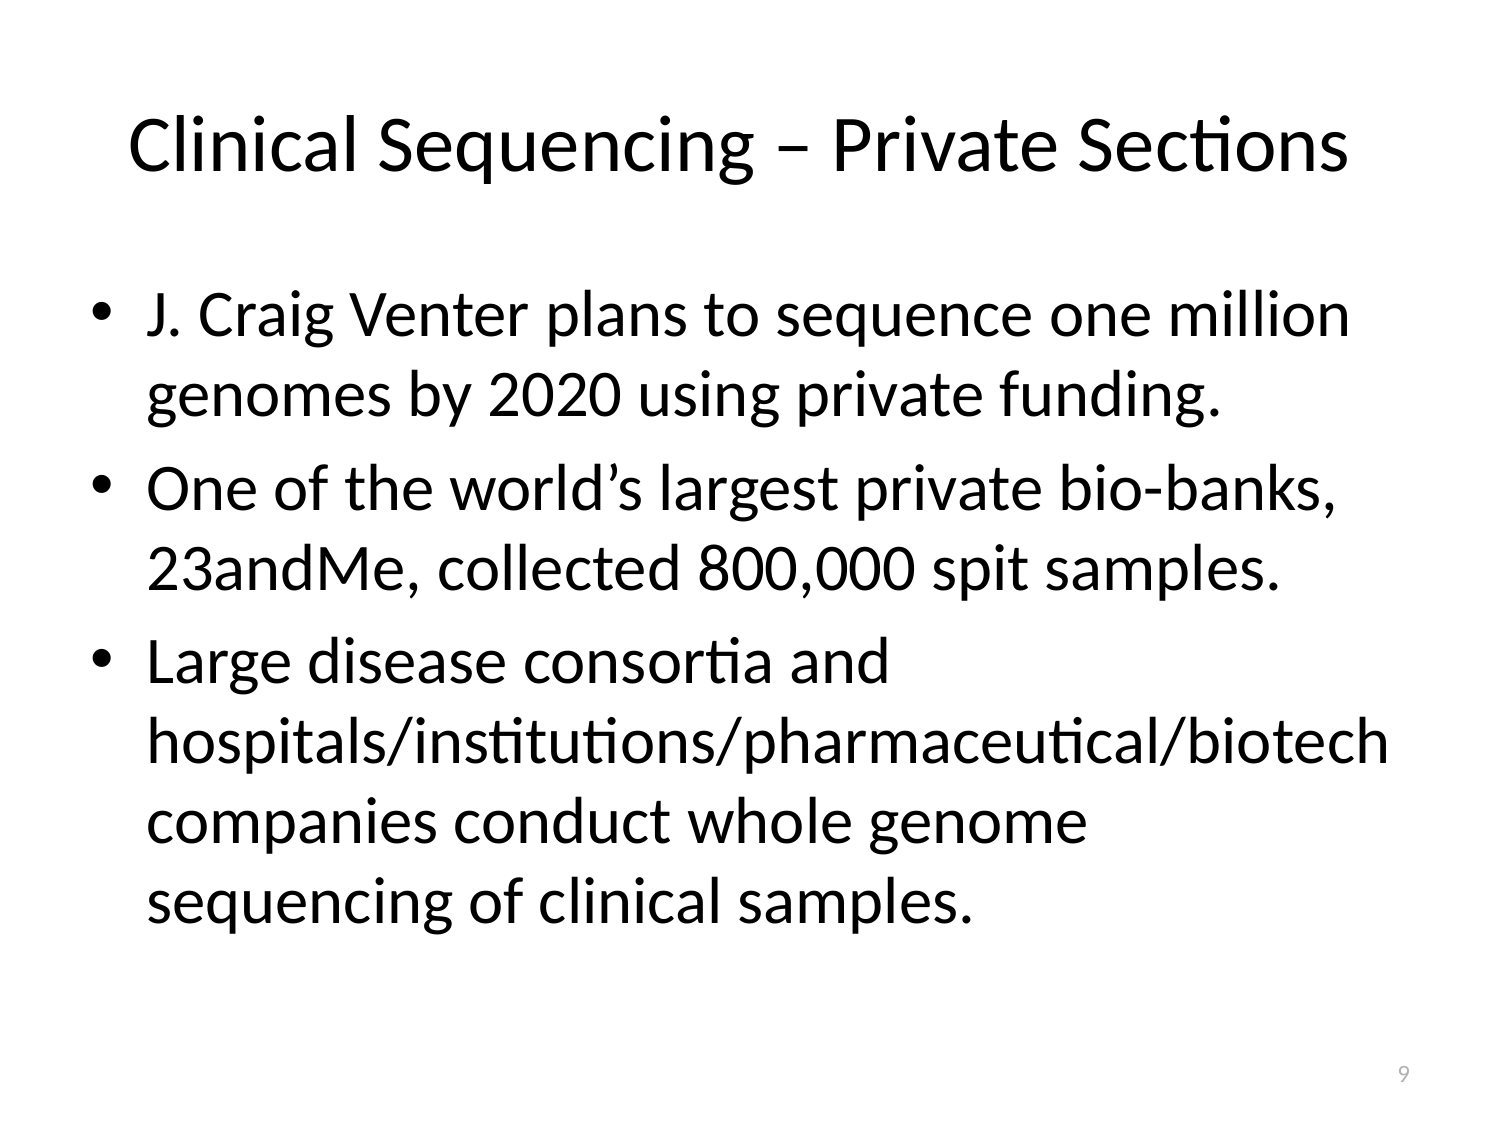

# Clinical Sequencing – Private Sections
J. Craig Venter plans to sequence one million genomes by 2020 using private funding.
One of the world’s largest private bio-banks, 23andMe, collected 800,000 spit samples.
Large disease consortia and hospitals/institutions/pharmaceutical/biotech companies conduct whole genome sequencing of clinical samples.

9